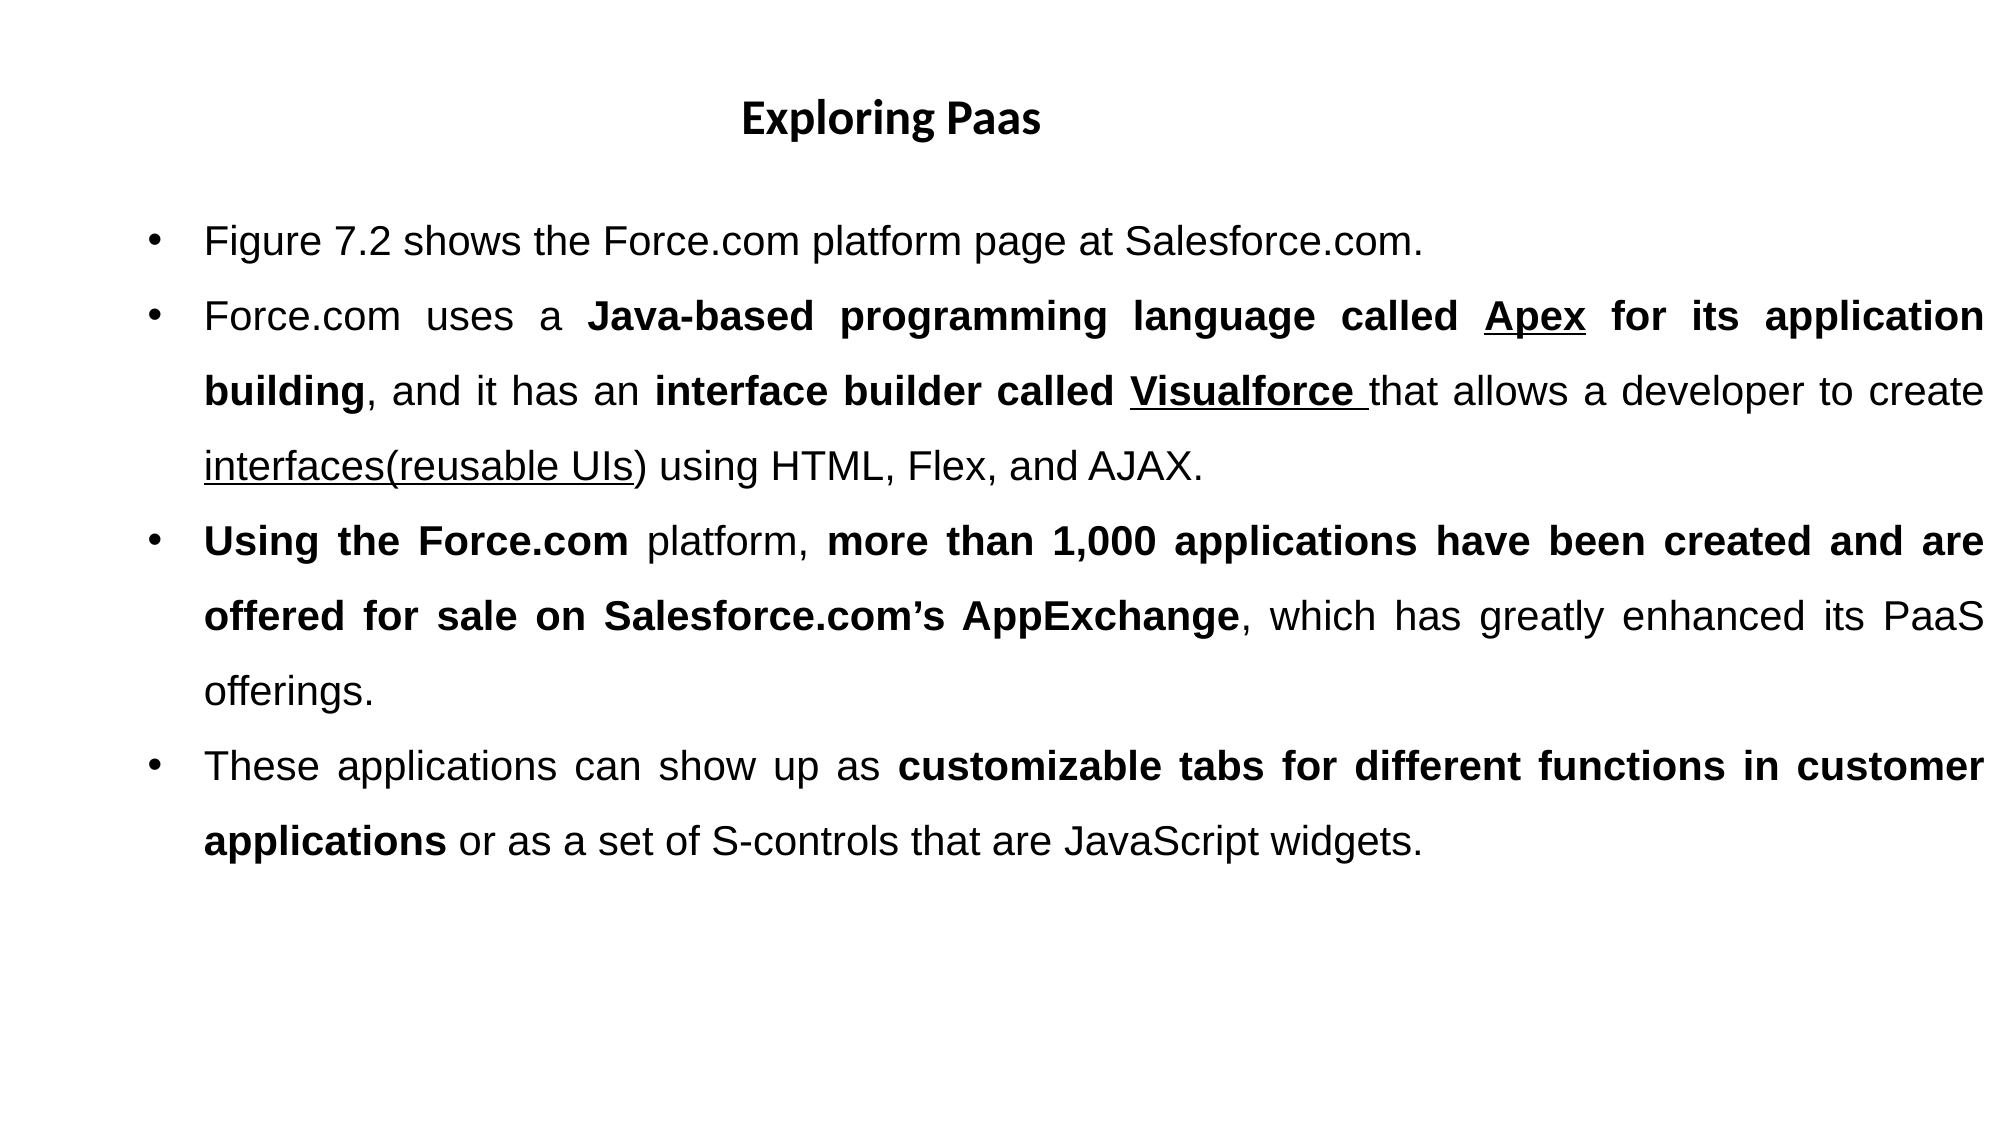

Exploring Paas

Figure 7.2 shows the Force.com platform page at Salesforce.com.
Force.com uses a Java-based programming language called Apex for its application building, and it has an interface builder called Visualforce that allows a developer to create interfaces(reusable UIs) using HTML, Flex, and AJAX.
Using the Force.com platform, more than 1,000 applications have been created and are offered for sale on Salesforce.com’s AppExchange, which has greatly enhanced its PaaS offerings.
These applications can show up as customizable tabs for different functions in customer applications or as a set of S-controls that are JavaScript widgets.